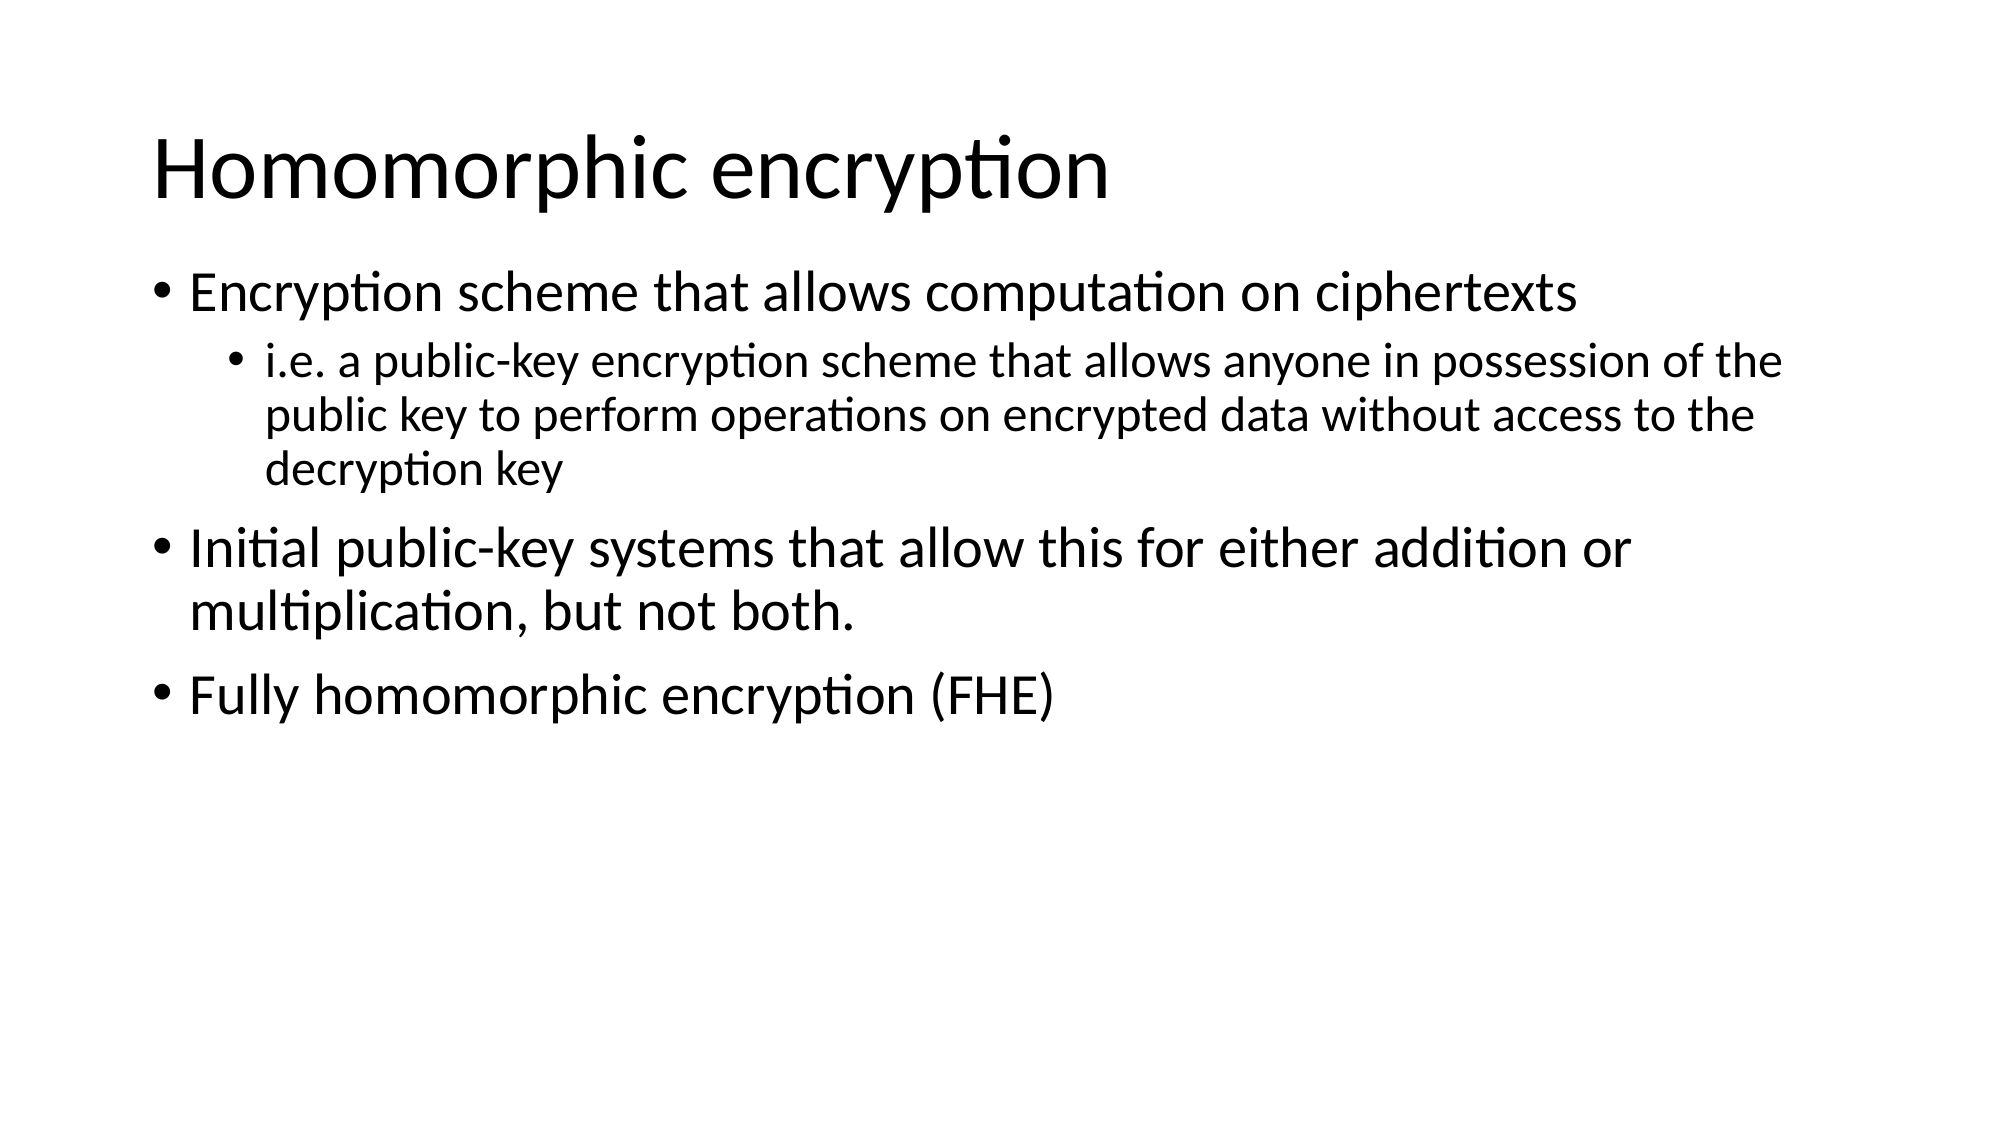

# Homomorphic encryption
Encryption scheme that allows computation on ciphertexts
i.e. a public-key encryption scheme that allows anyone in possession of the public key to perform operations on encrypted data without access to the decryption key
Initial public-key systems that allow this for either addition or multiplication, but not both.
Fully homomorphic encryption (FHE)